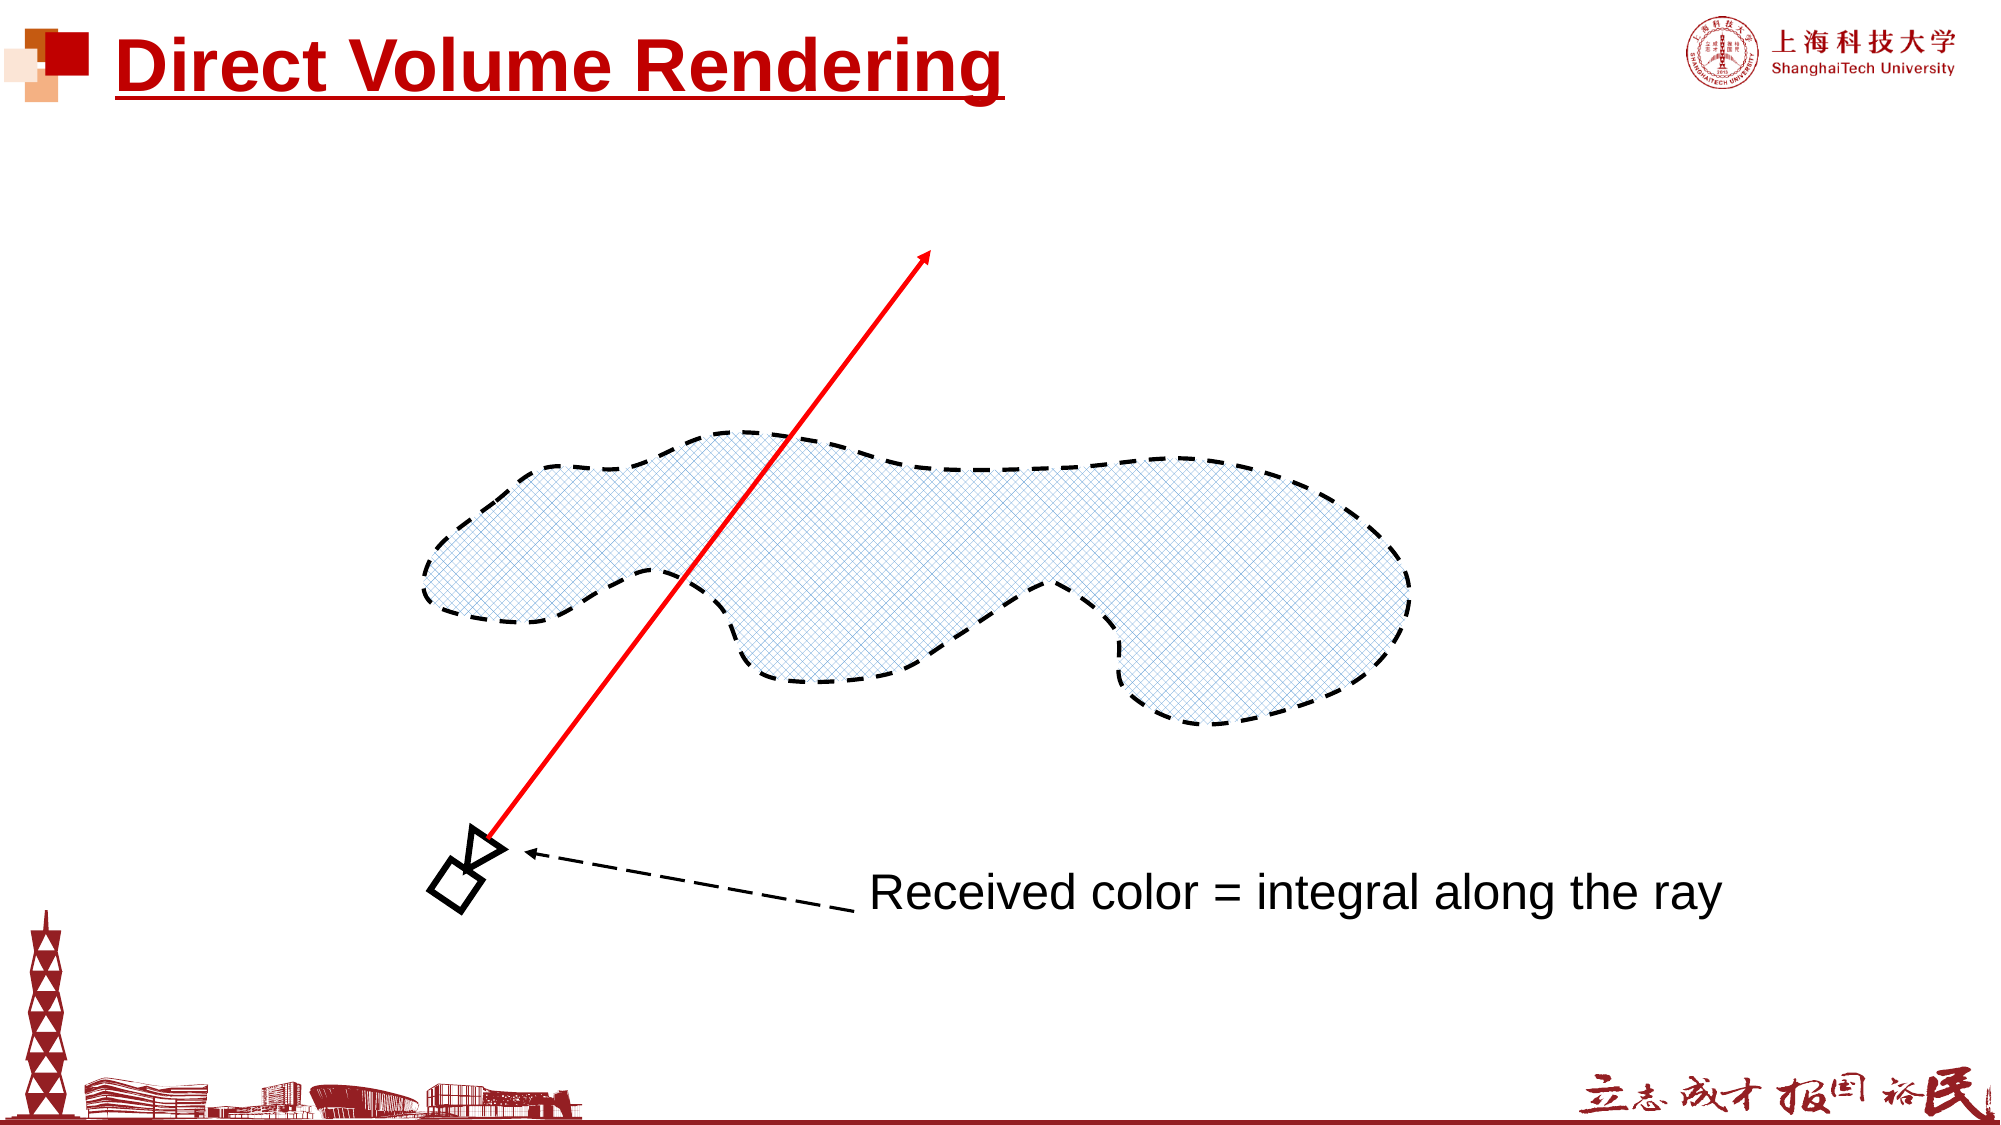

# Direct Volume Rendering

Received color = integral along the ray